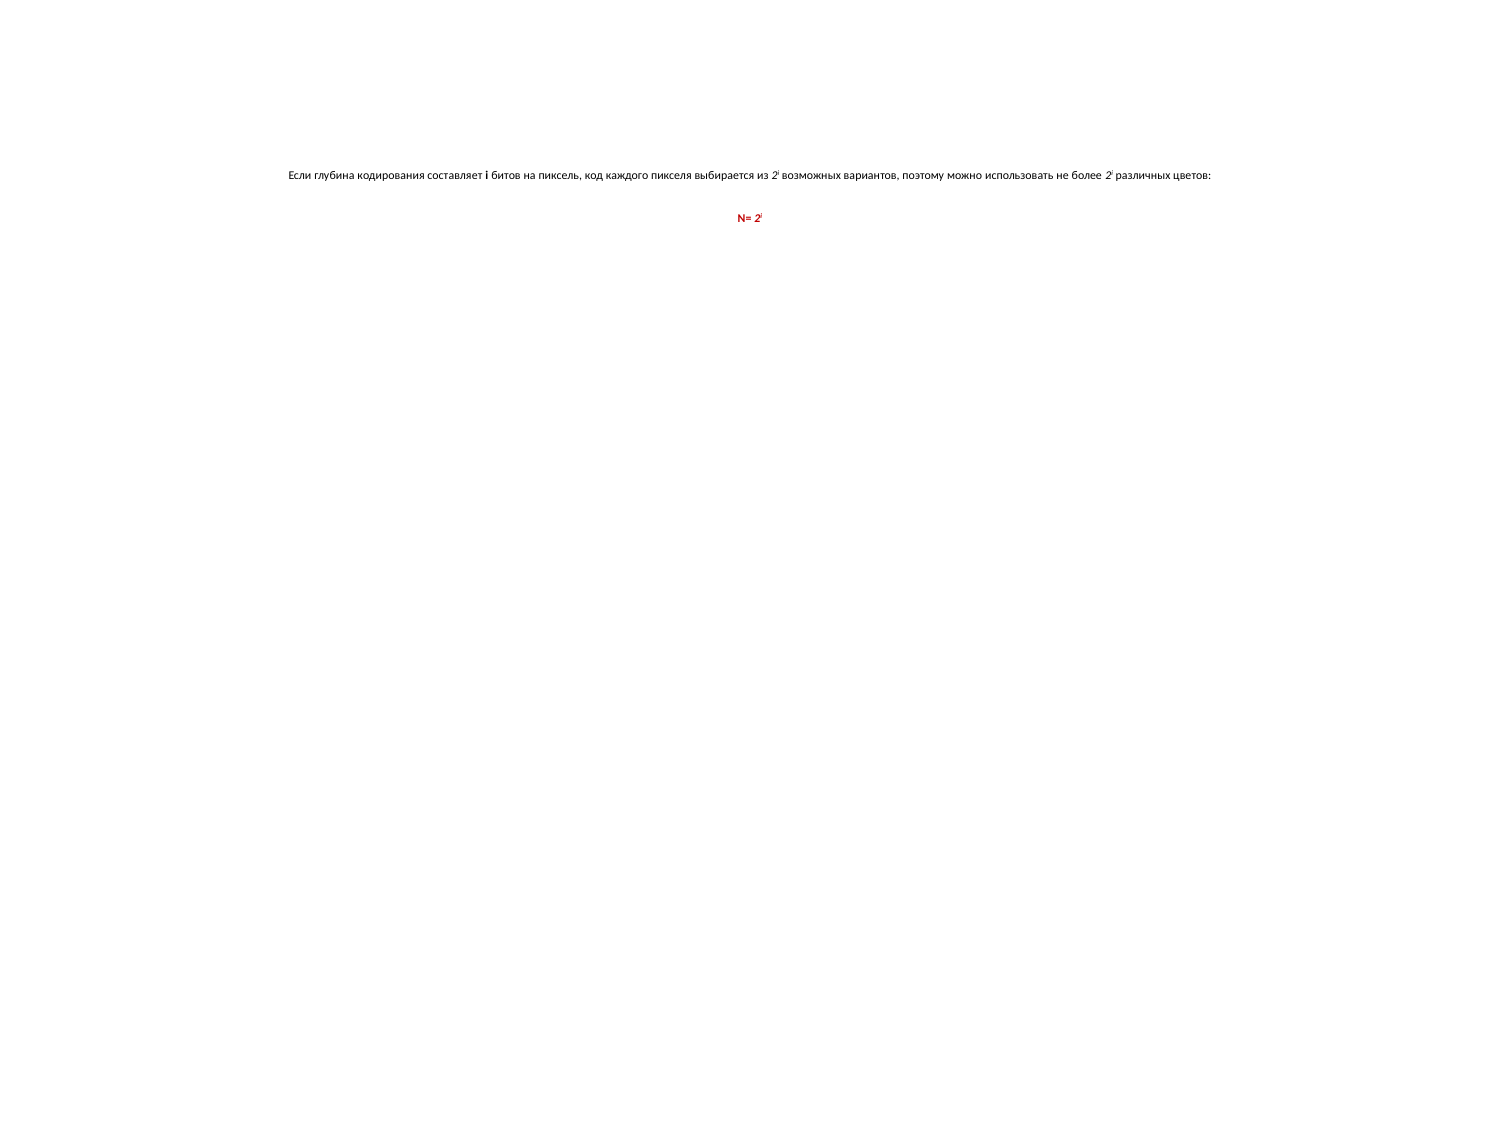

# Если глубина кодирования составляет i битов на пиксель, код каждого пикселя выбирается из 2i возможных вариантов, поэтому можно использовать не более 2i различных цветов: N= 2i